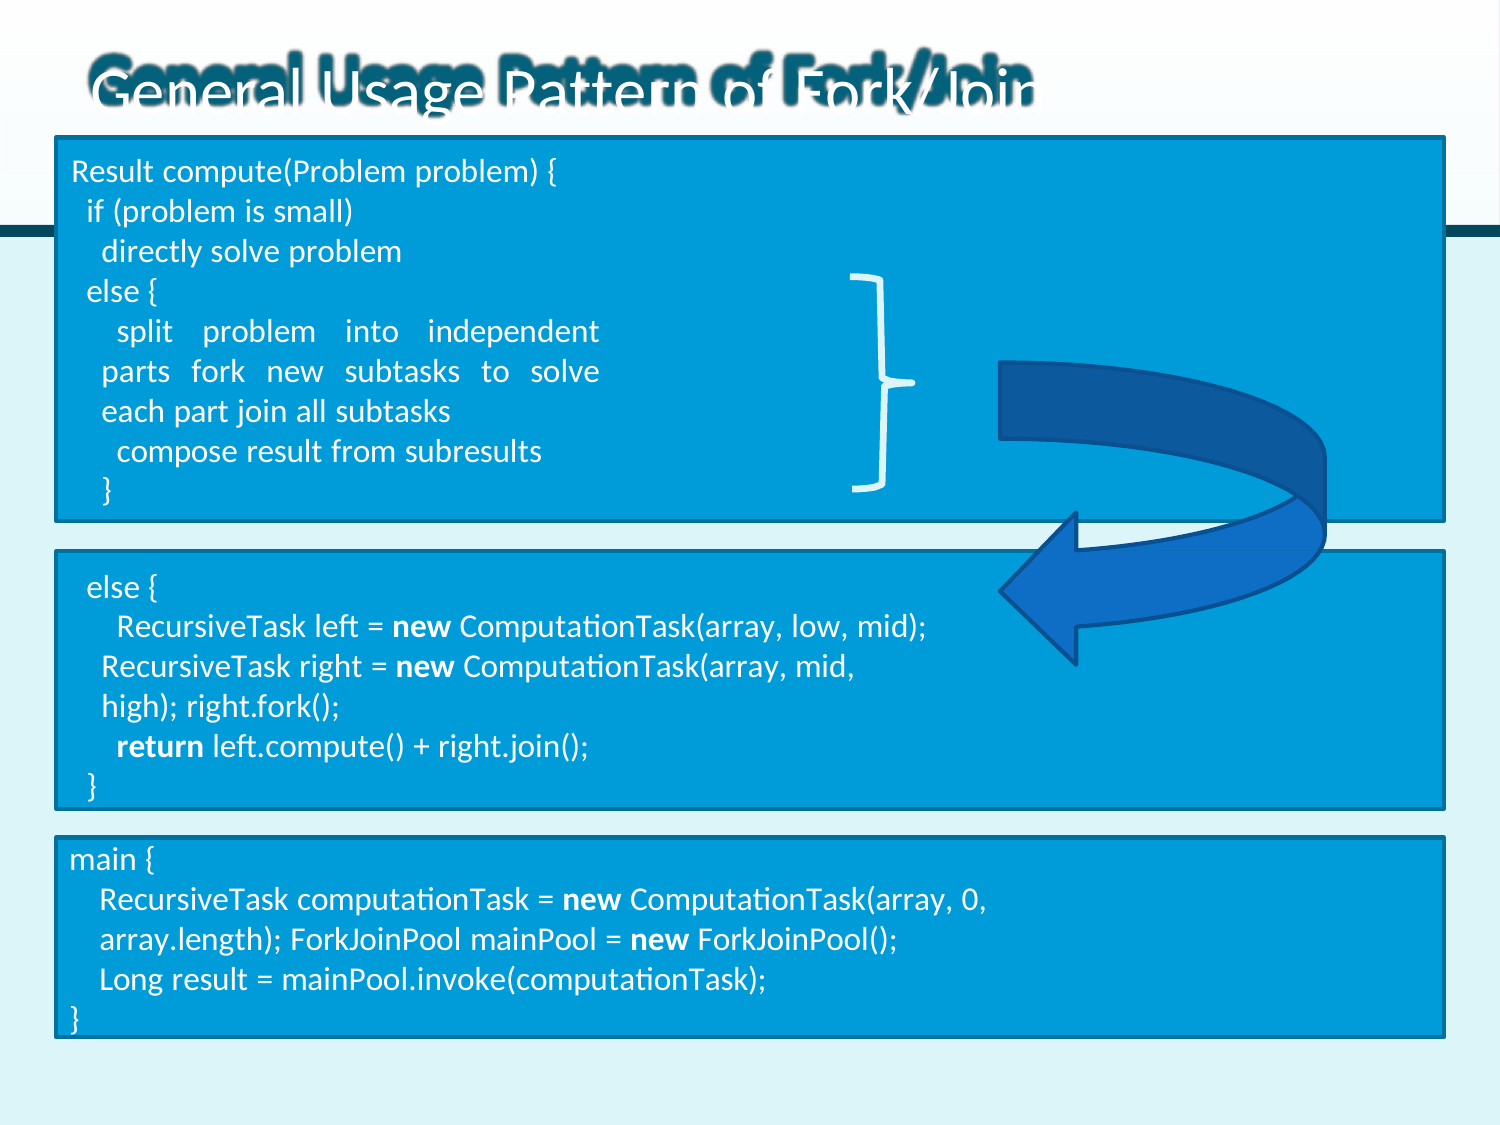

# General Usage Pattern of Fork/Join

Result compute(Problem problem) { if (problem is small)
directly solve problem else {
split problem into independent parts fork new subtasks to solve each part join all subtasks
compose result from subresults
}

else {
RecursiveTask left = new ComputationTask(array, low, mid); RecursiveTask right = new ComputationTask(array, mid, high); right.fork();
return left.compute() + right.join();
}

main {
RecursiveTask computationTask = new ComputationTask(array, 0, array.length); ForkJoinPool mainPool = new ForkJoinPool();
Long result = mainPool.invoke(computationTask);
}